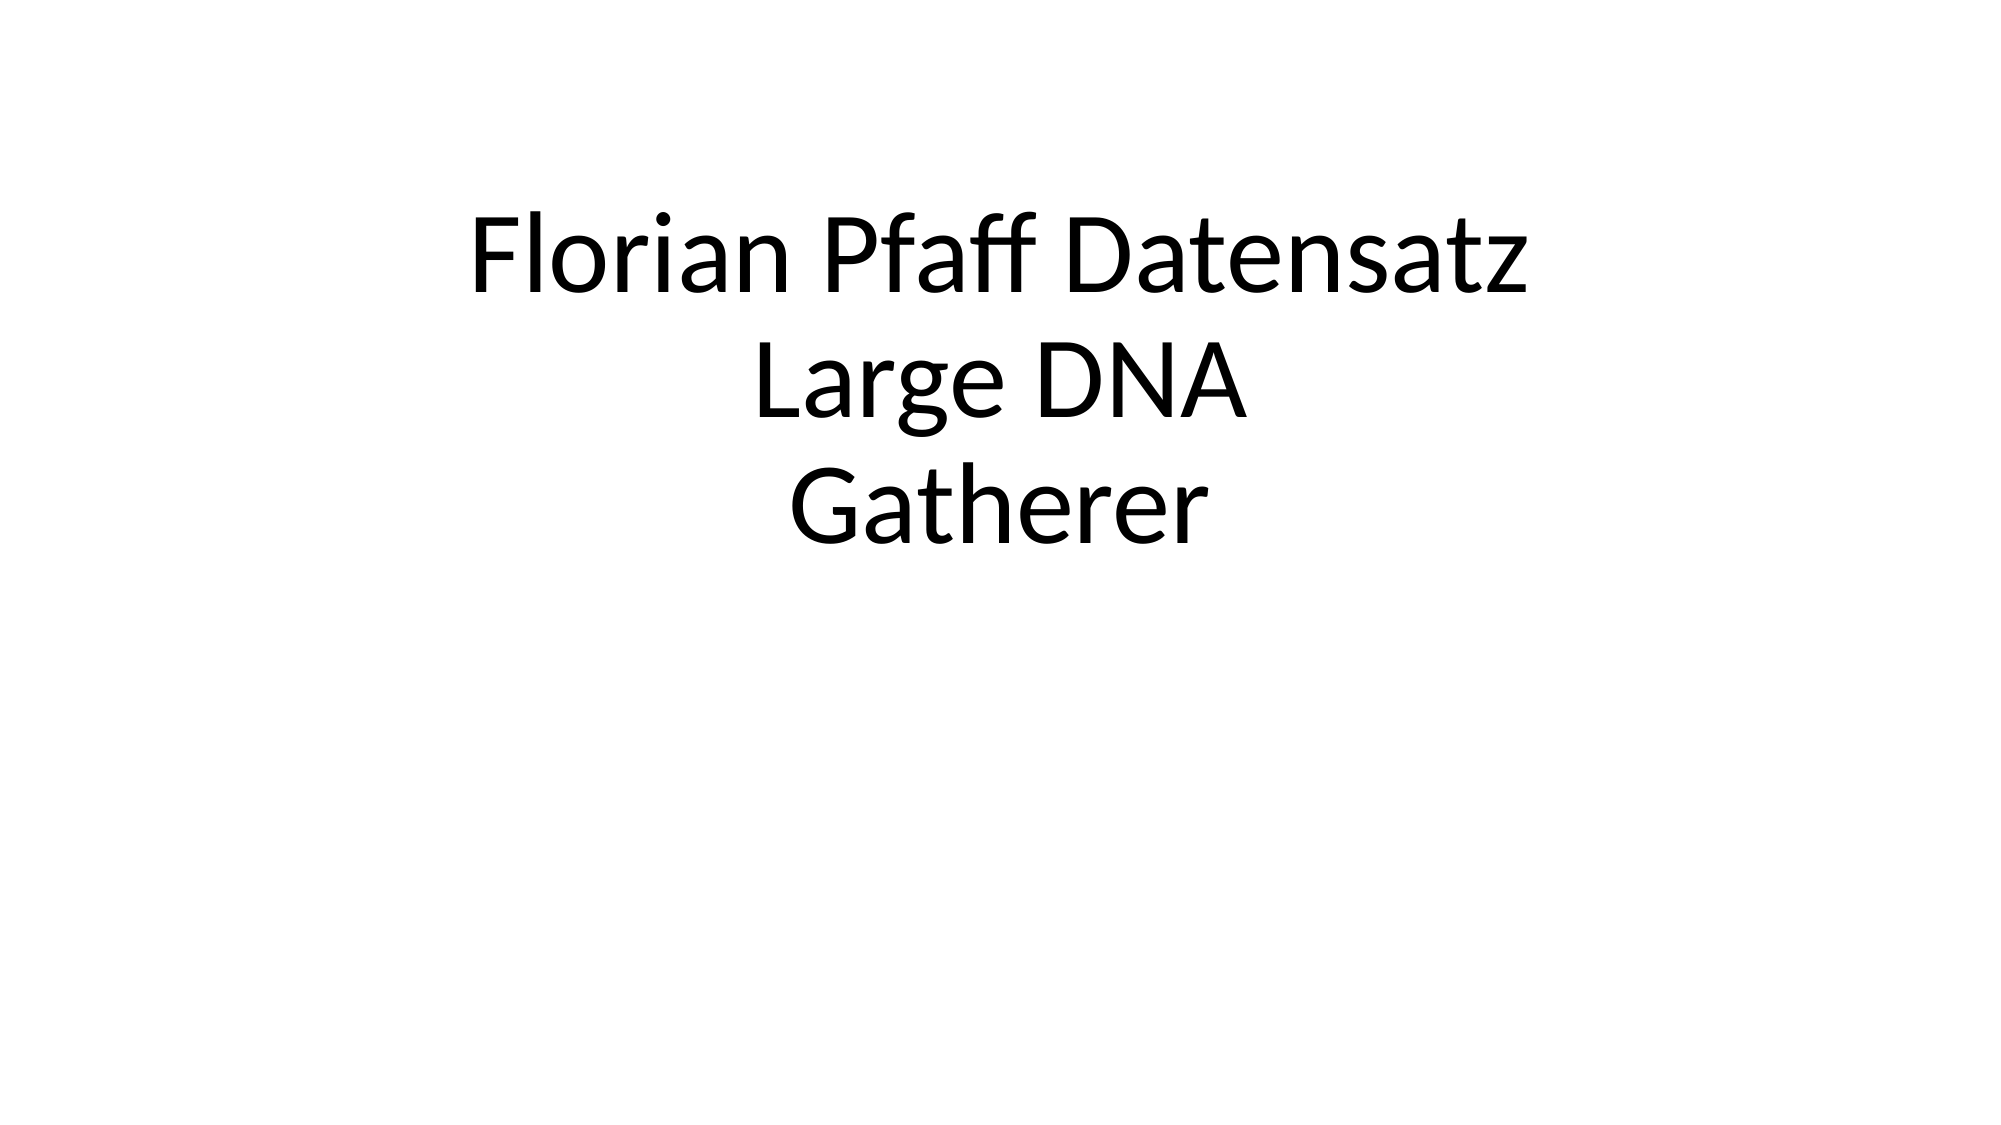

# Florian Pfaff Datensatz Large DNA Gatherer